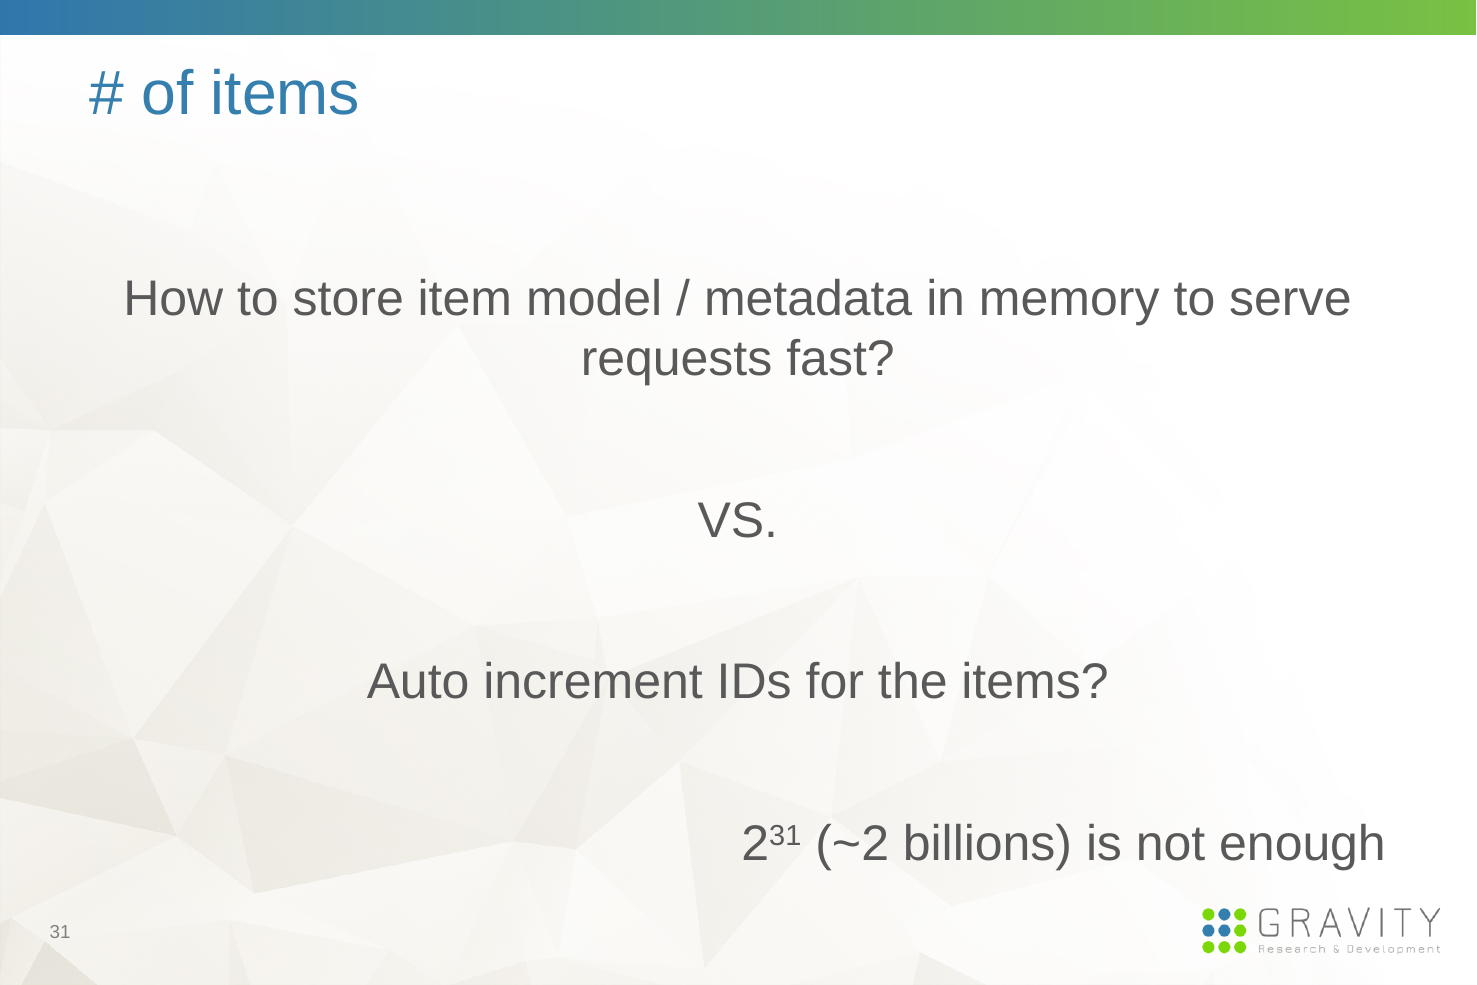

# # of items

How to store item model / metadata in memory to serve requests fast?

VS.

Auto increment IDs for the items?

231 (~2 billions) is not enough
31